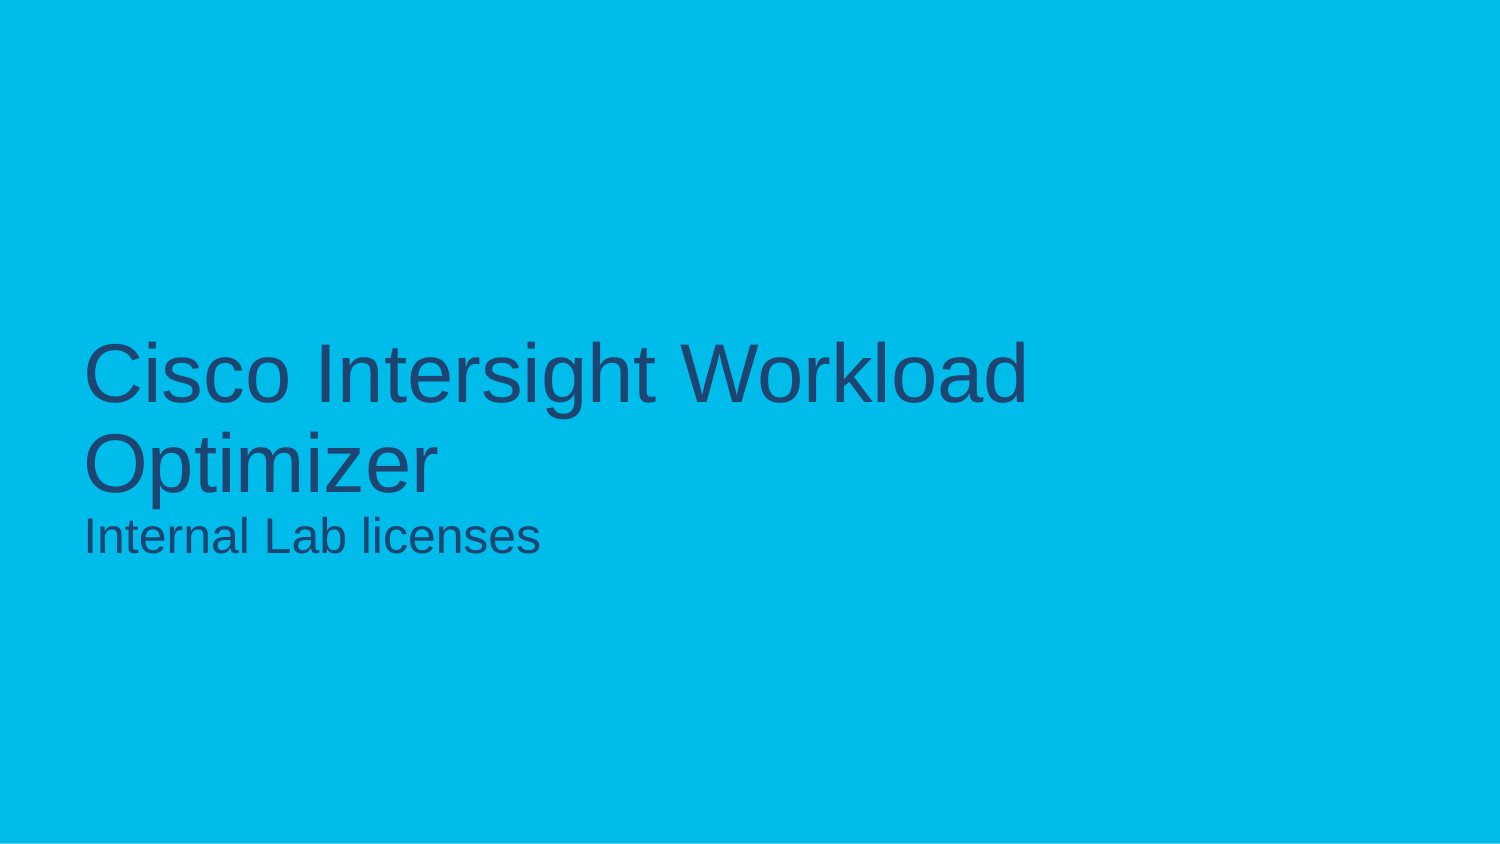

# Cisco Intersight Workload Optimizer Internal Lab licenses